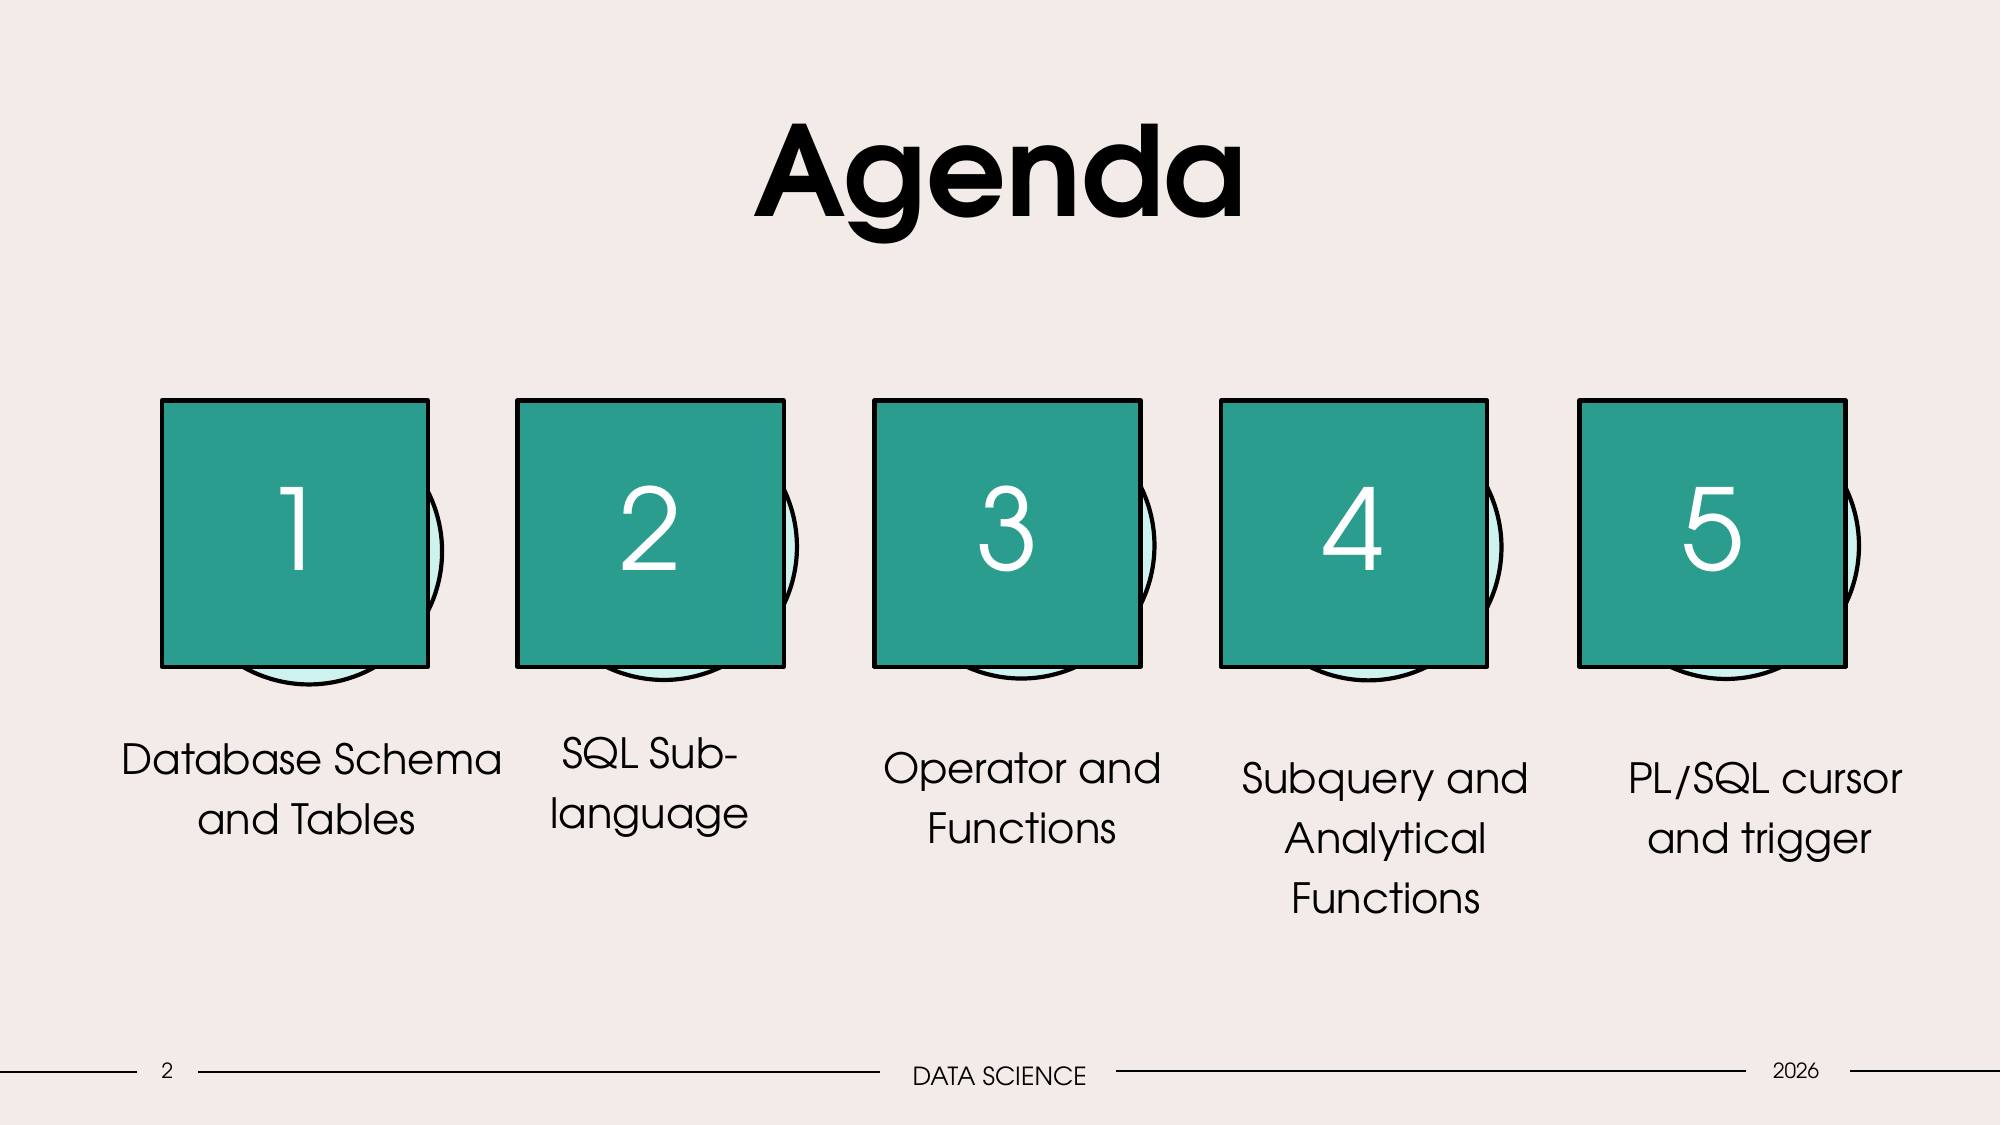

# Agenda
1
2
3
4
5
SQL Sub-language
Database Schema and Tables
Operator and Functions
Subquery and Analytical Functions
PL/SQL cursor and trigger

2
DATA SCIENCE
2026